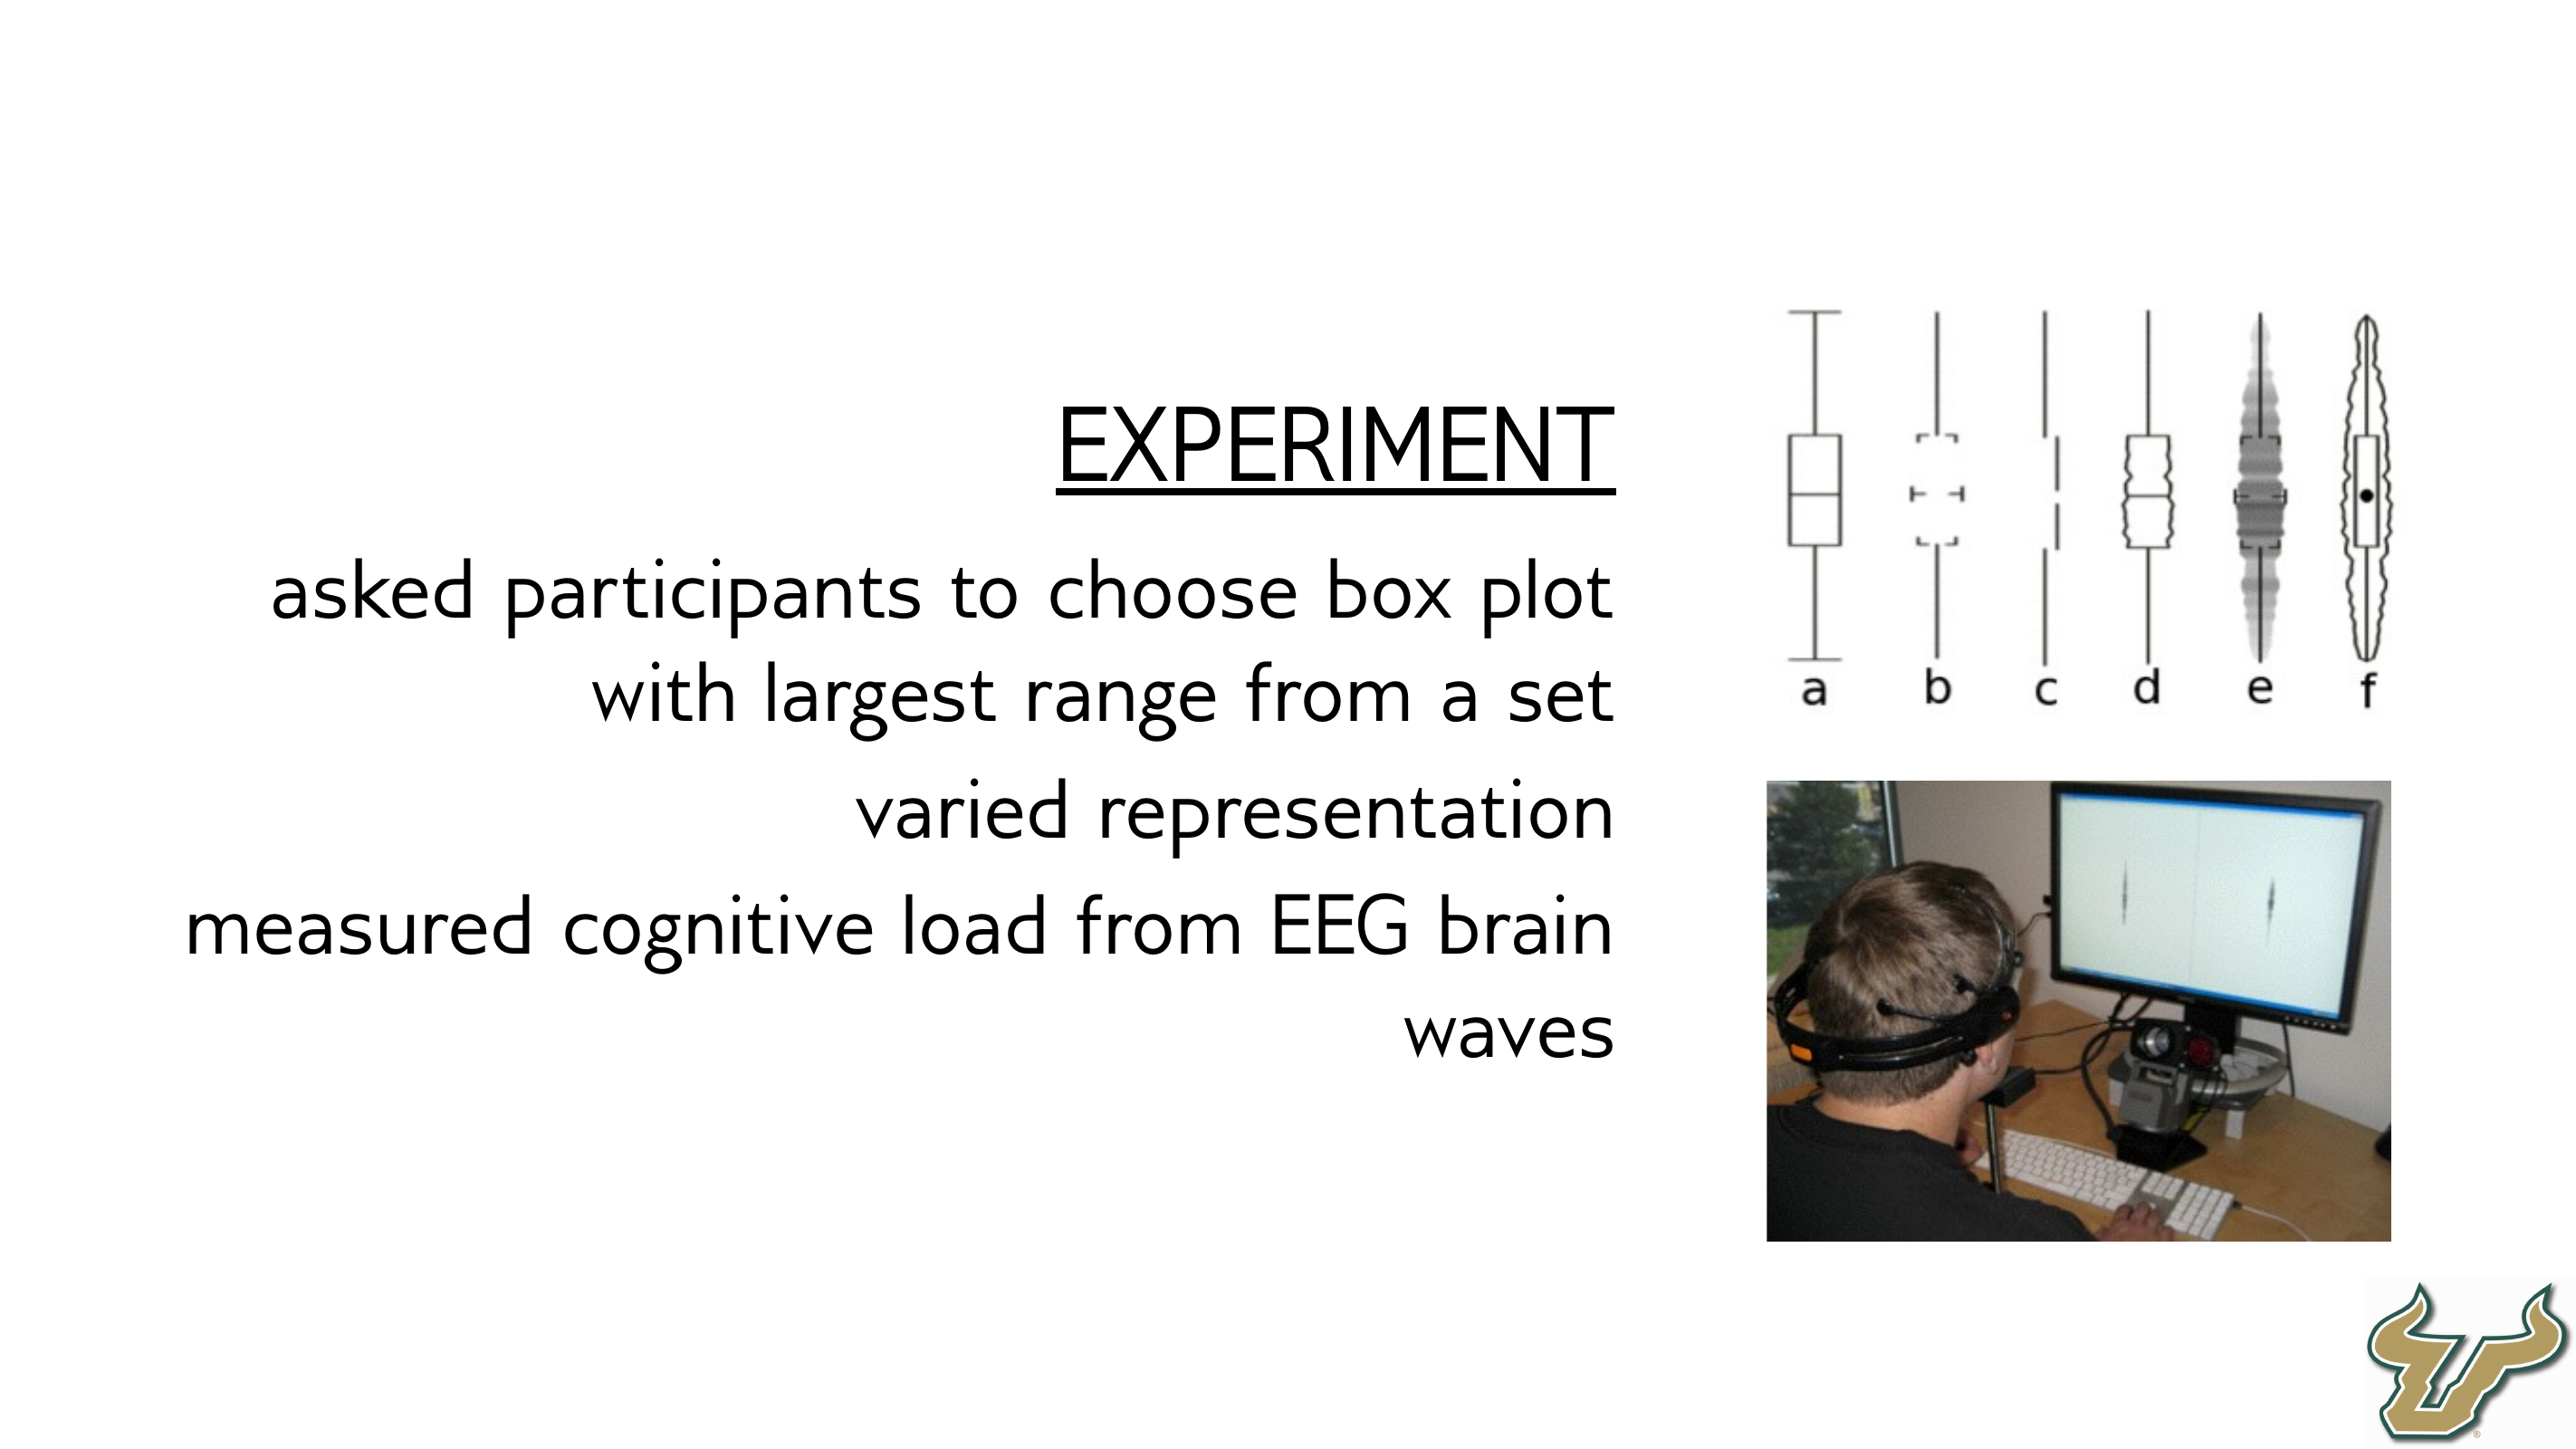

EXPERIMENT
asked participants to choose box plot with largest range from a set
varied representation
measured cognitive load from EEG brain waves